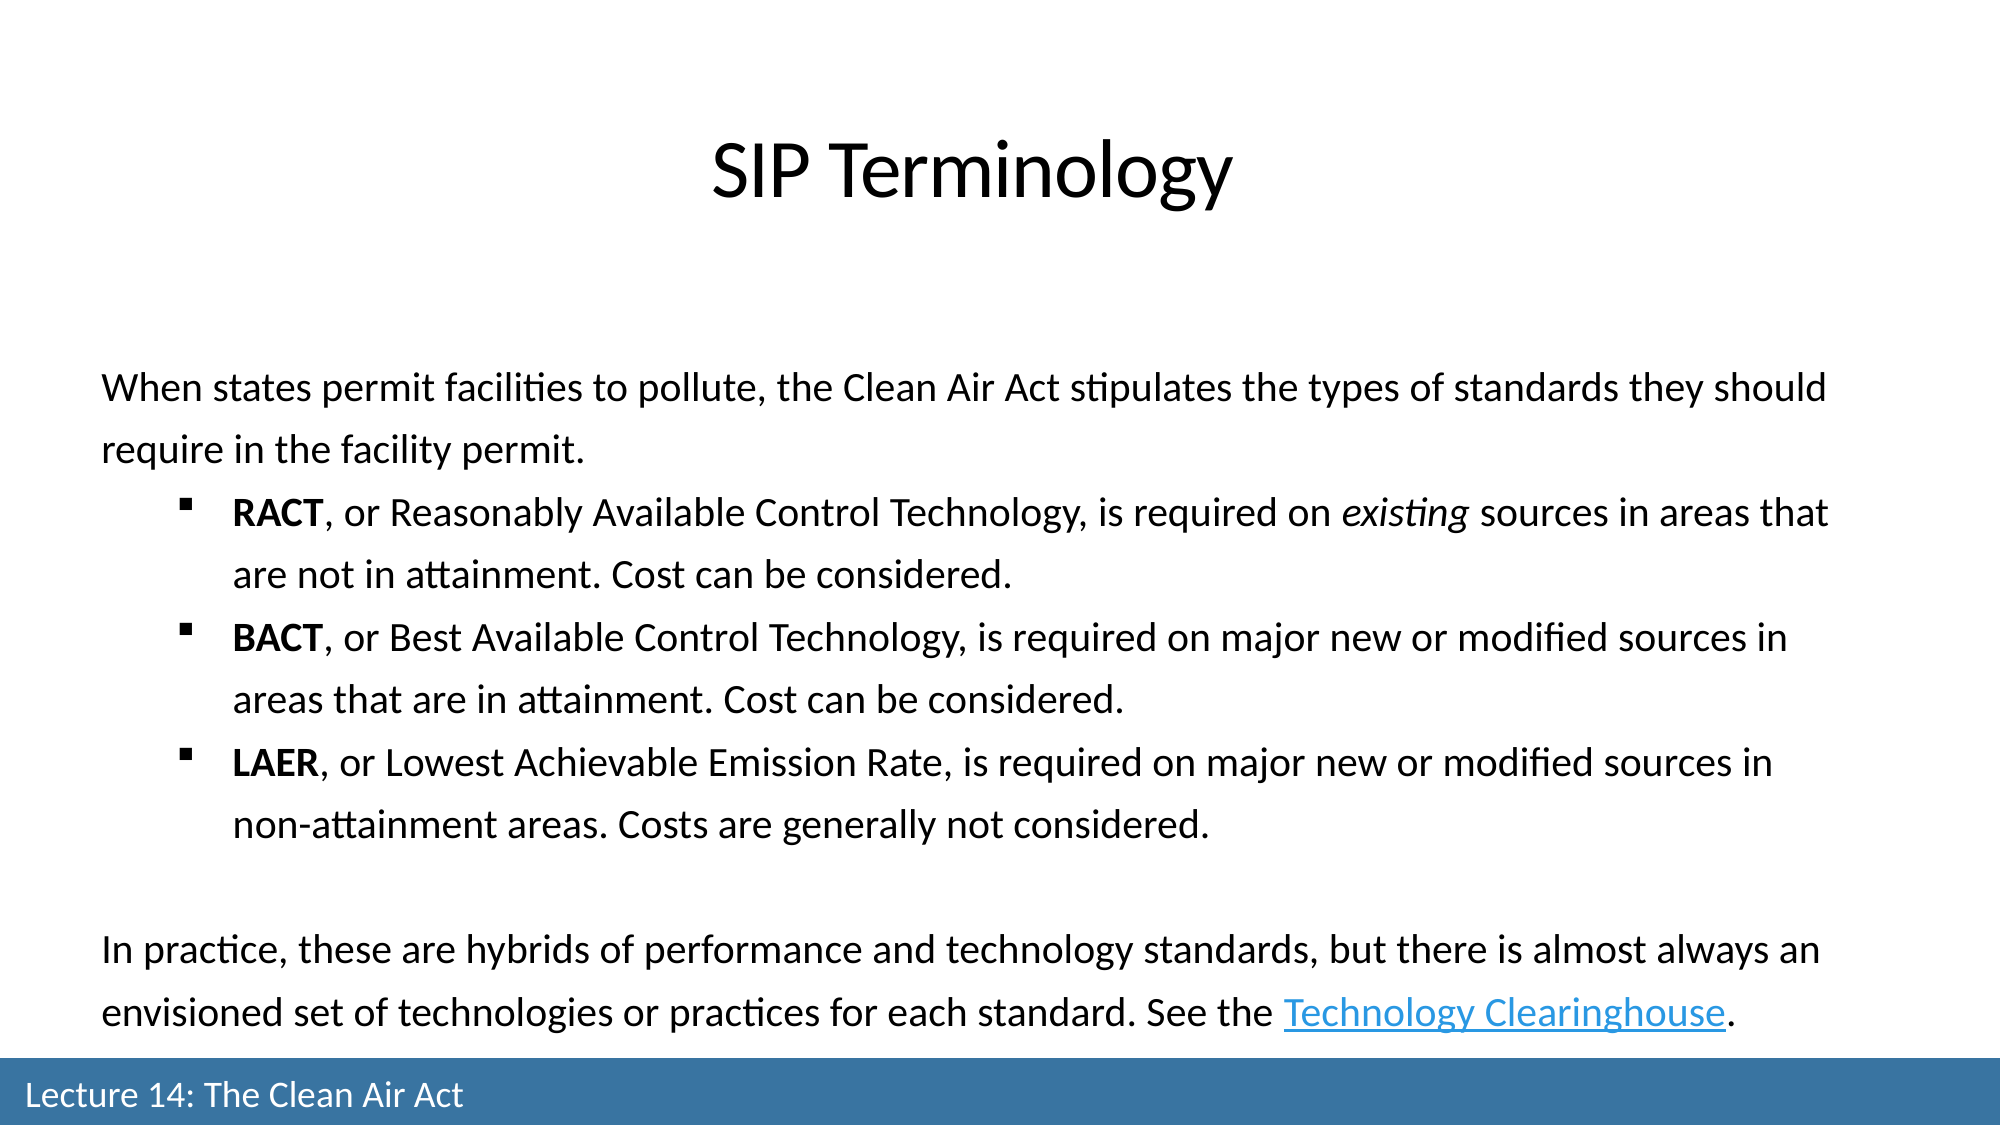

SIP Terminology
When states permit facilities to pollute, the Clean Air Act stipulates the types of standards they should require in the facility permit.
RACT, or Reasonably Available Control Technology, is required on existing sources in areas that are not in attainment. Cost can be considered.
BACT, or Best Available Control Technology, is required on major new or modified sources in areas that are in attainment. Cost can be considered.
LAER, or Lowest Achievable Emission Rate, is required on major new or modified sources in non-attainment areas. Costs are generally not considered.

In practice, these are hybrids of performance and technology standards, but there is almost always an envisioned set of technologies or practices for each standard. See the Technology Clearinghouse.